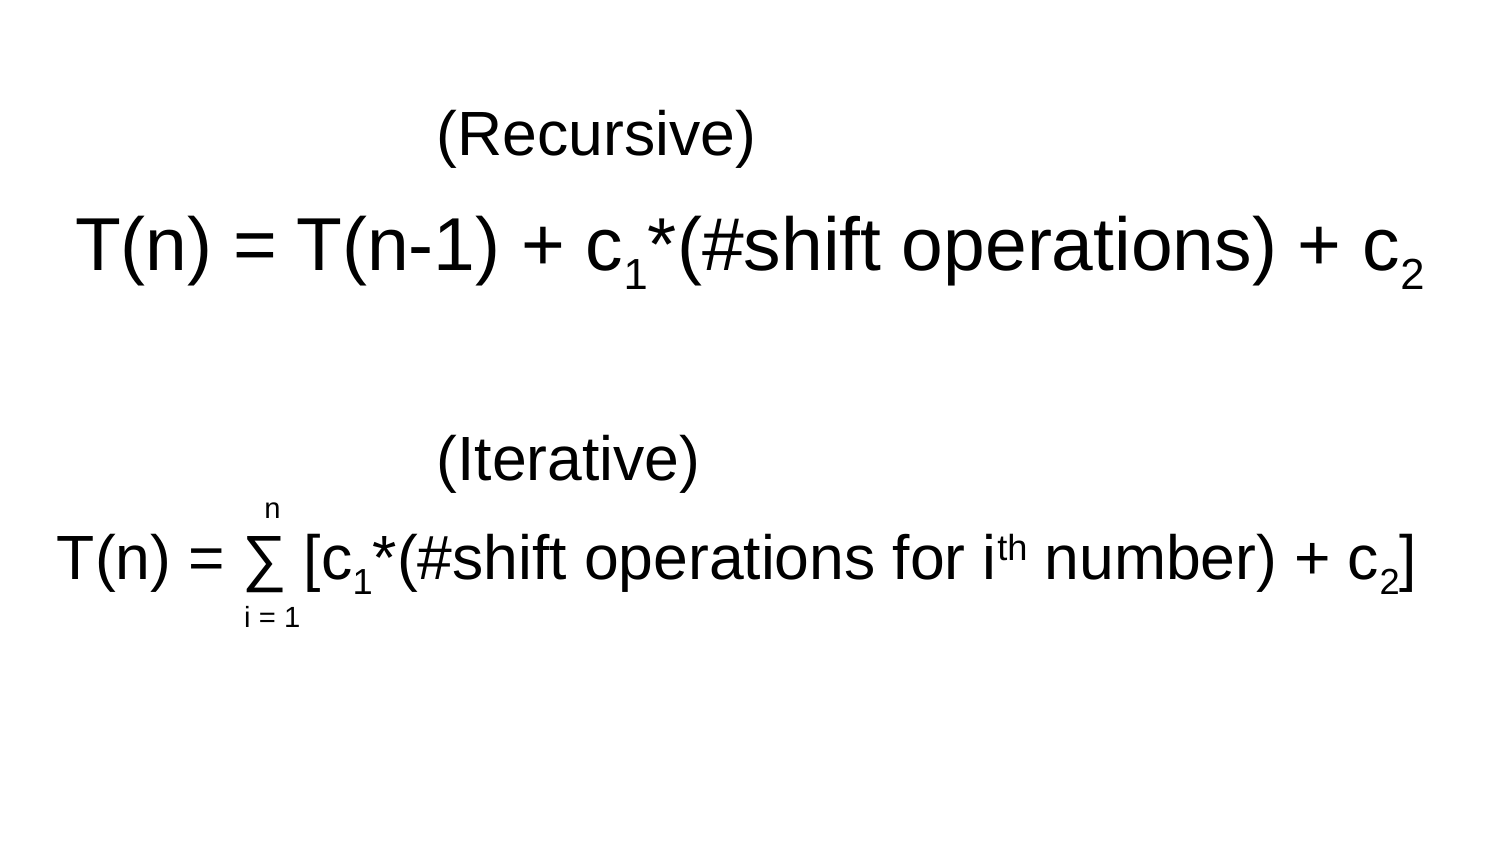

(Recursive)
# T(n) = T(n-1) + c1*(#shift operations) + c2
(Iterative)
n
T(n) = ∑ [c1*(#shift operations for ith number) + c2]
i = 1